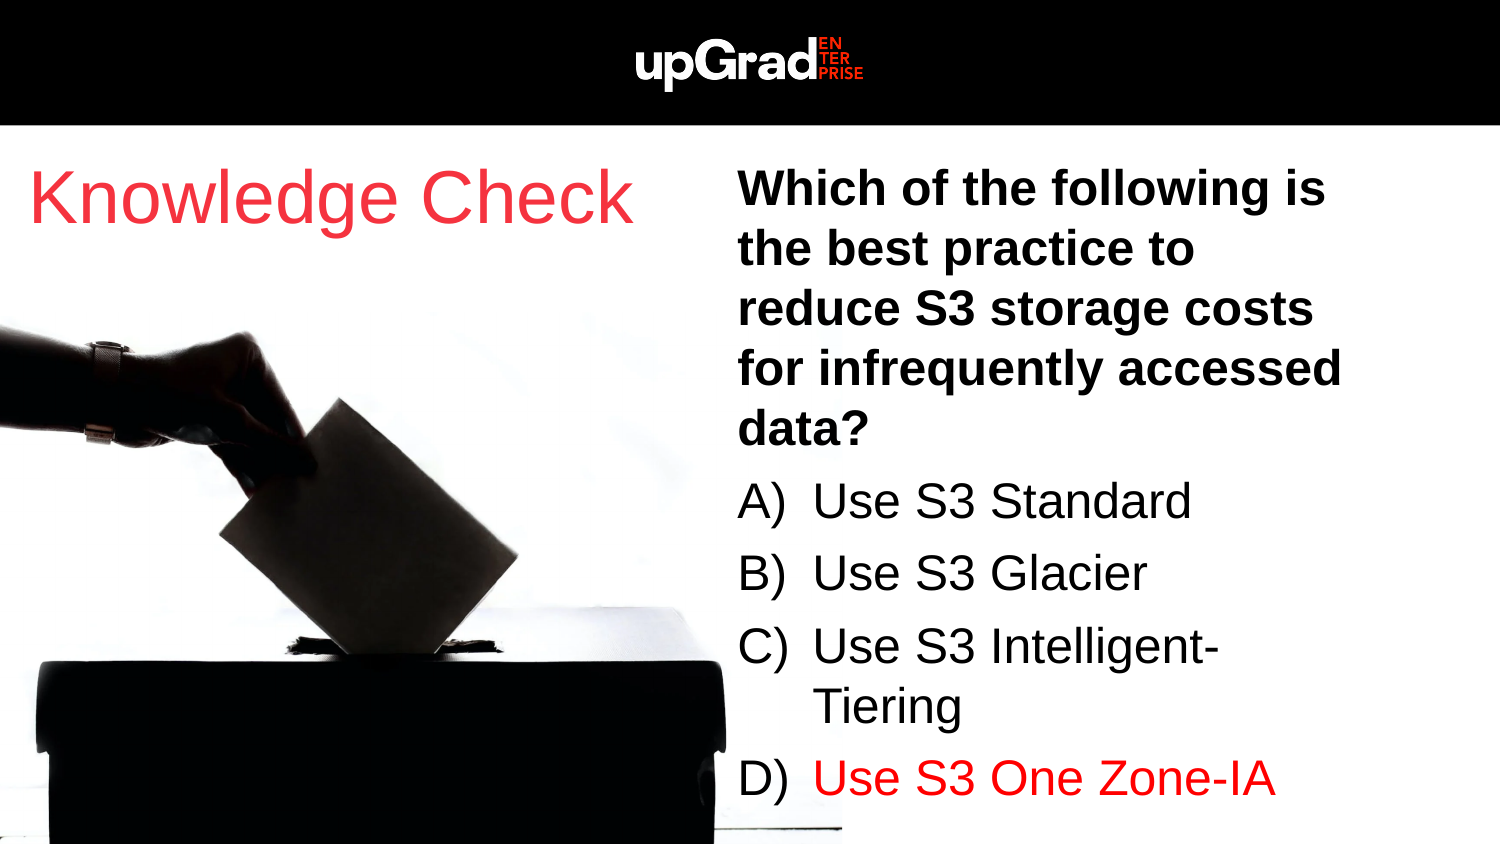

Knowledge Check
Which of the following is the best practice to reduce S3 storage costs for infrequently accessed data?
Use S3 Standard
Use S3 Glacier
Use S3 Intelligent-Tiering
Use S3 One Zone-IA